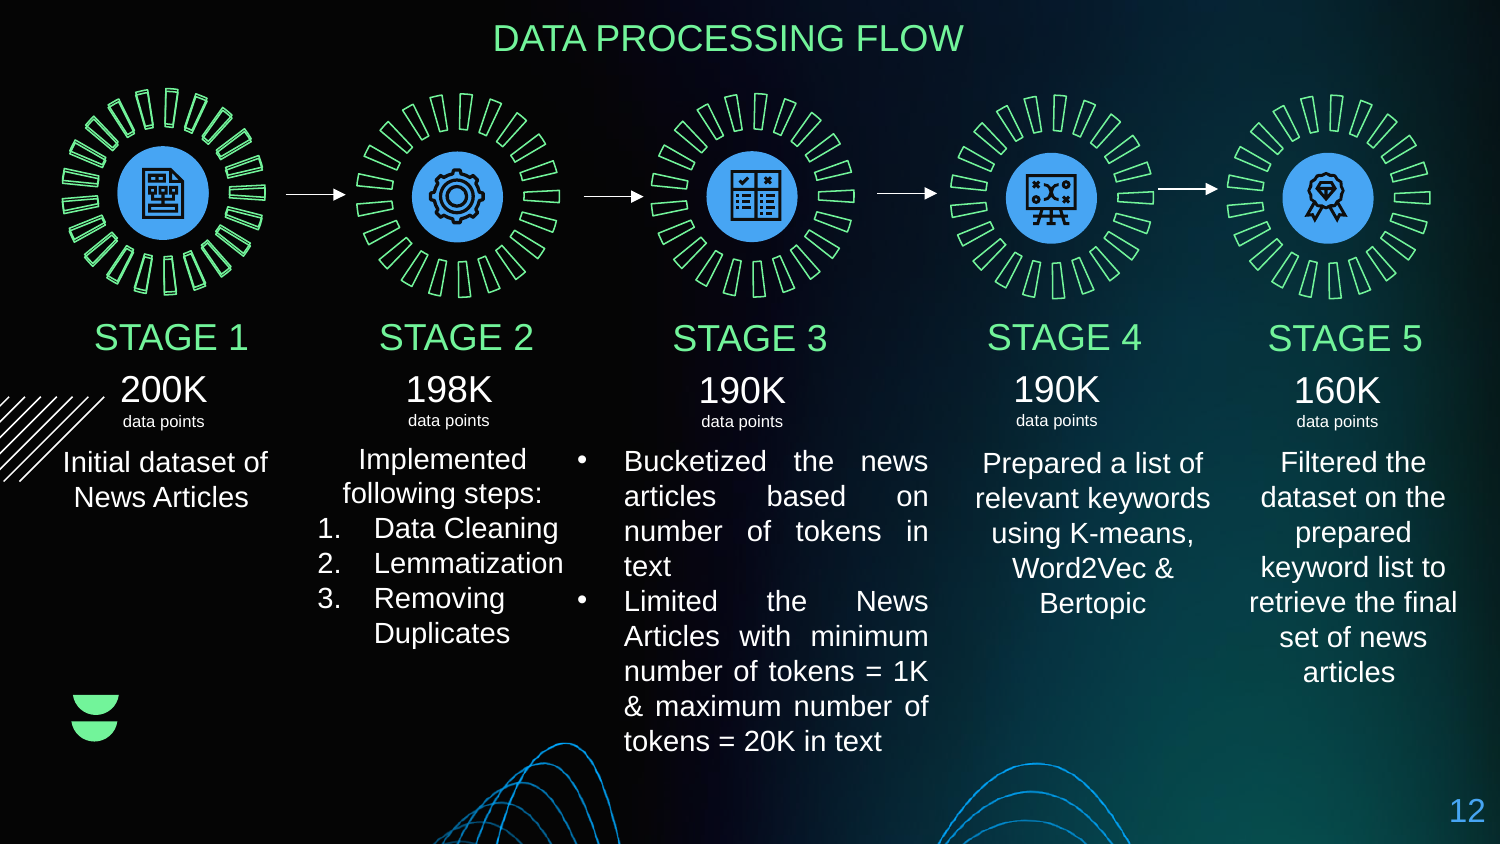

DATA PROCESSING FLOW

STAGE 2
STAGE 4
STAGE 1
STAGE 3
STAGE 5
198K
data points
190K
data points
# 200K data points
190K
data points
160K
data points
Implemented following steps:
Data Cleaning
Lemmatization
Removing Duplicates

Bucketized the news articles based on number of tokens in text
Limited the News Articles with minimum number of tokens = 1K & maximum number of tokens = 20K in text
Initial dataset of News Articles
Filtered the dataset on the prepared keyword list to retrieve the final set of news articles
Prepared a list of relevant keywords using K-means, Word2Vec & Bertopic
12